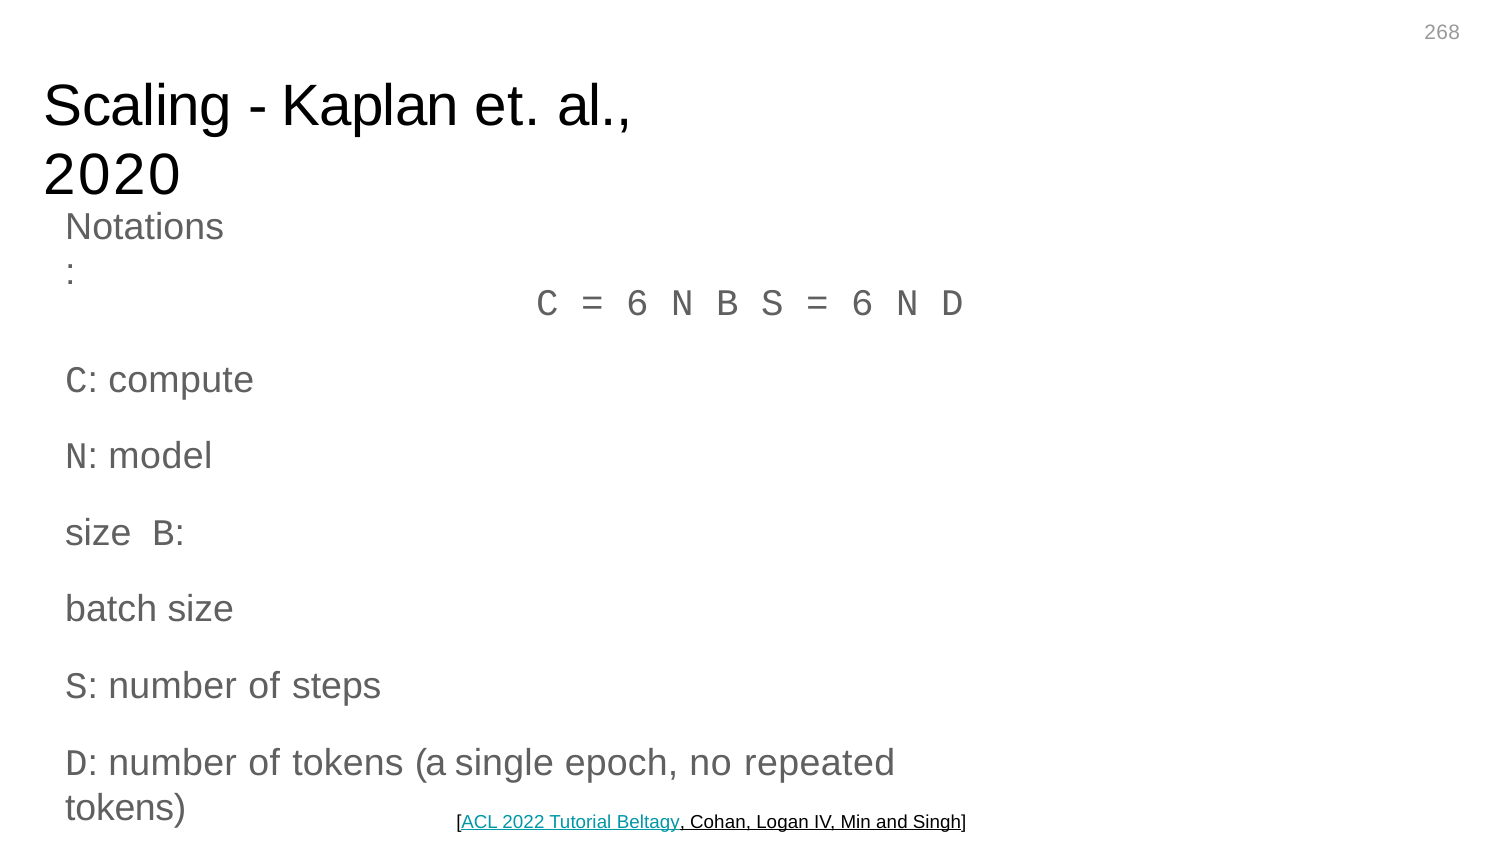

268
# Scaling - Kaplan et. al., 2020
Notations:
C = 6 N B S = 6 N D
C: compute  N: model size  B: batch size
S: number of steps
D: number of tokens (a single epoch, no repeated tokens)
[ACL 2022 Tutorial Beltagy, Cohan, Logan IV, Min and Singh]